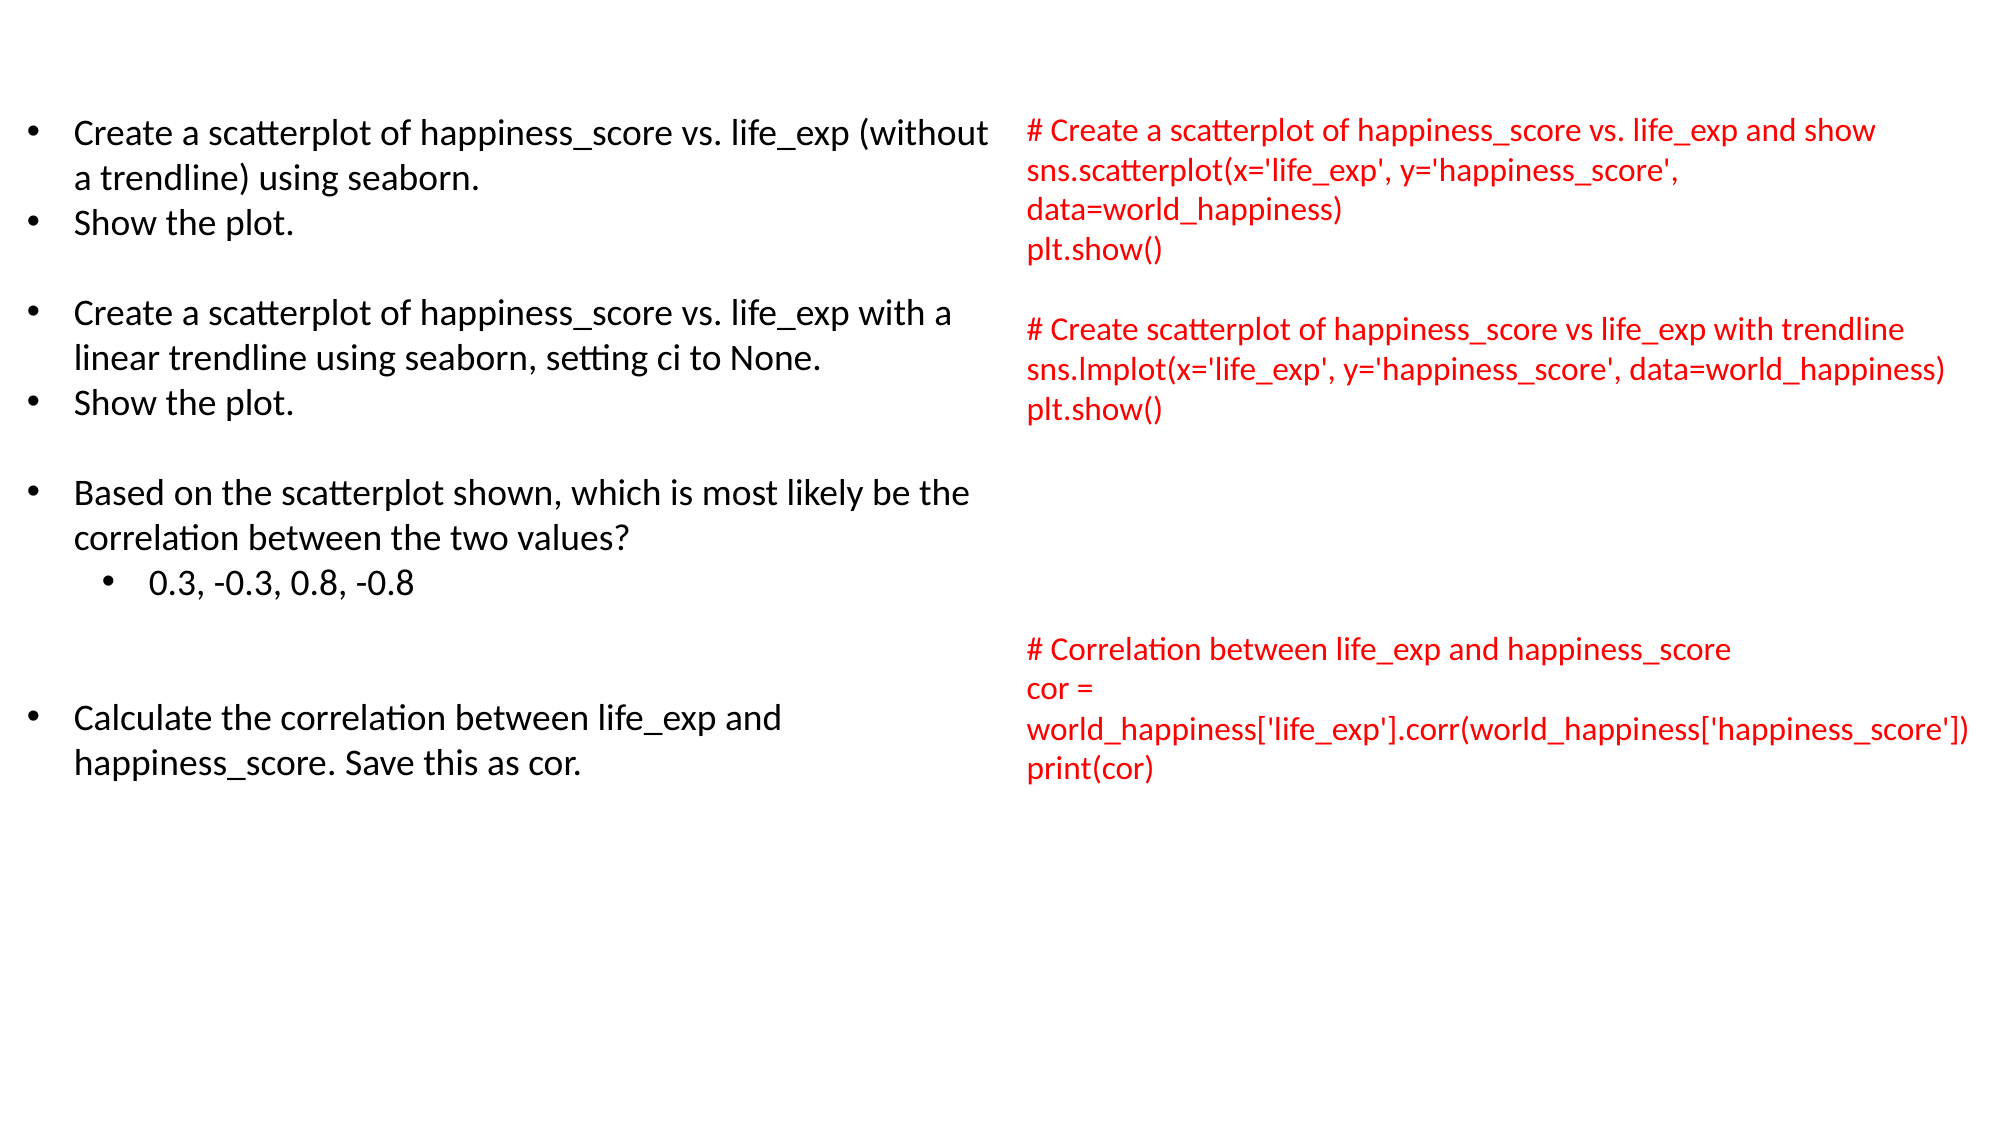

Create a scatterplot of happiness_score vs. life_exp (without a trendline) using seaborn.
Show the plot.

Create a scatterplot of happiness_score vs. life_exp with a linear trendline using seaborn, setting ci to None.
Show the plot.

Based on the scatterplot shown, which is most likely be the correlation between the two values?
0.3, -0.3, 0.8, -0.8

Calculate the correlation between life_exp and happiness_score. Save this as cor.
# Create a scatterplot of happiness_score vs. life_exp and show
sns.scatterplot(x='life_exp', y='happiness_score', data=world_happiness)
plt.show()

# Create scatterplot of happiness_score vs life_exp with trendline
sns.lmplot(x='life_exp', y='happiness_score', data=world_happiness)
plt.show()

# Correlation between life_exp and happiness_score
cor = world_happiness['life_exp'].corr(world_happiness['happiness_score'])
print(cor)